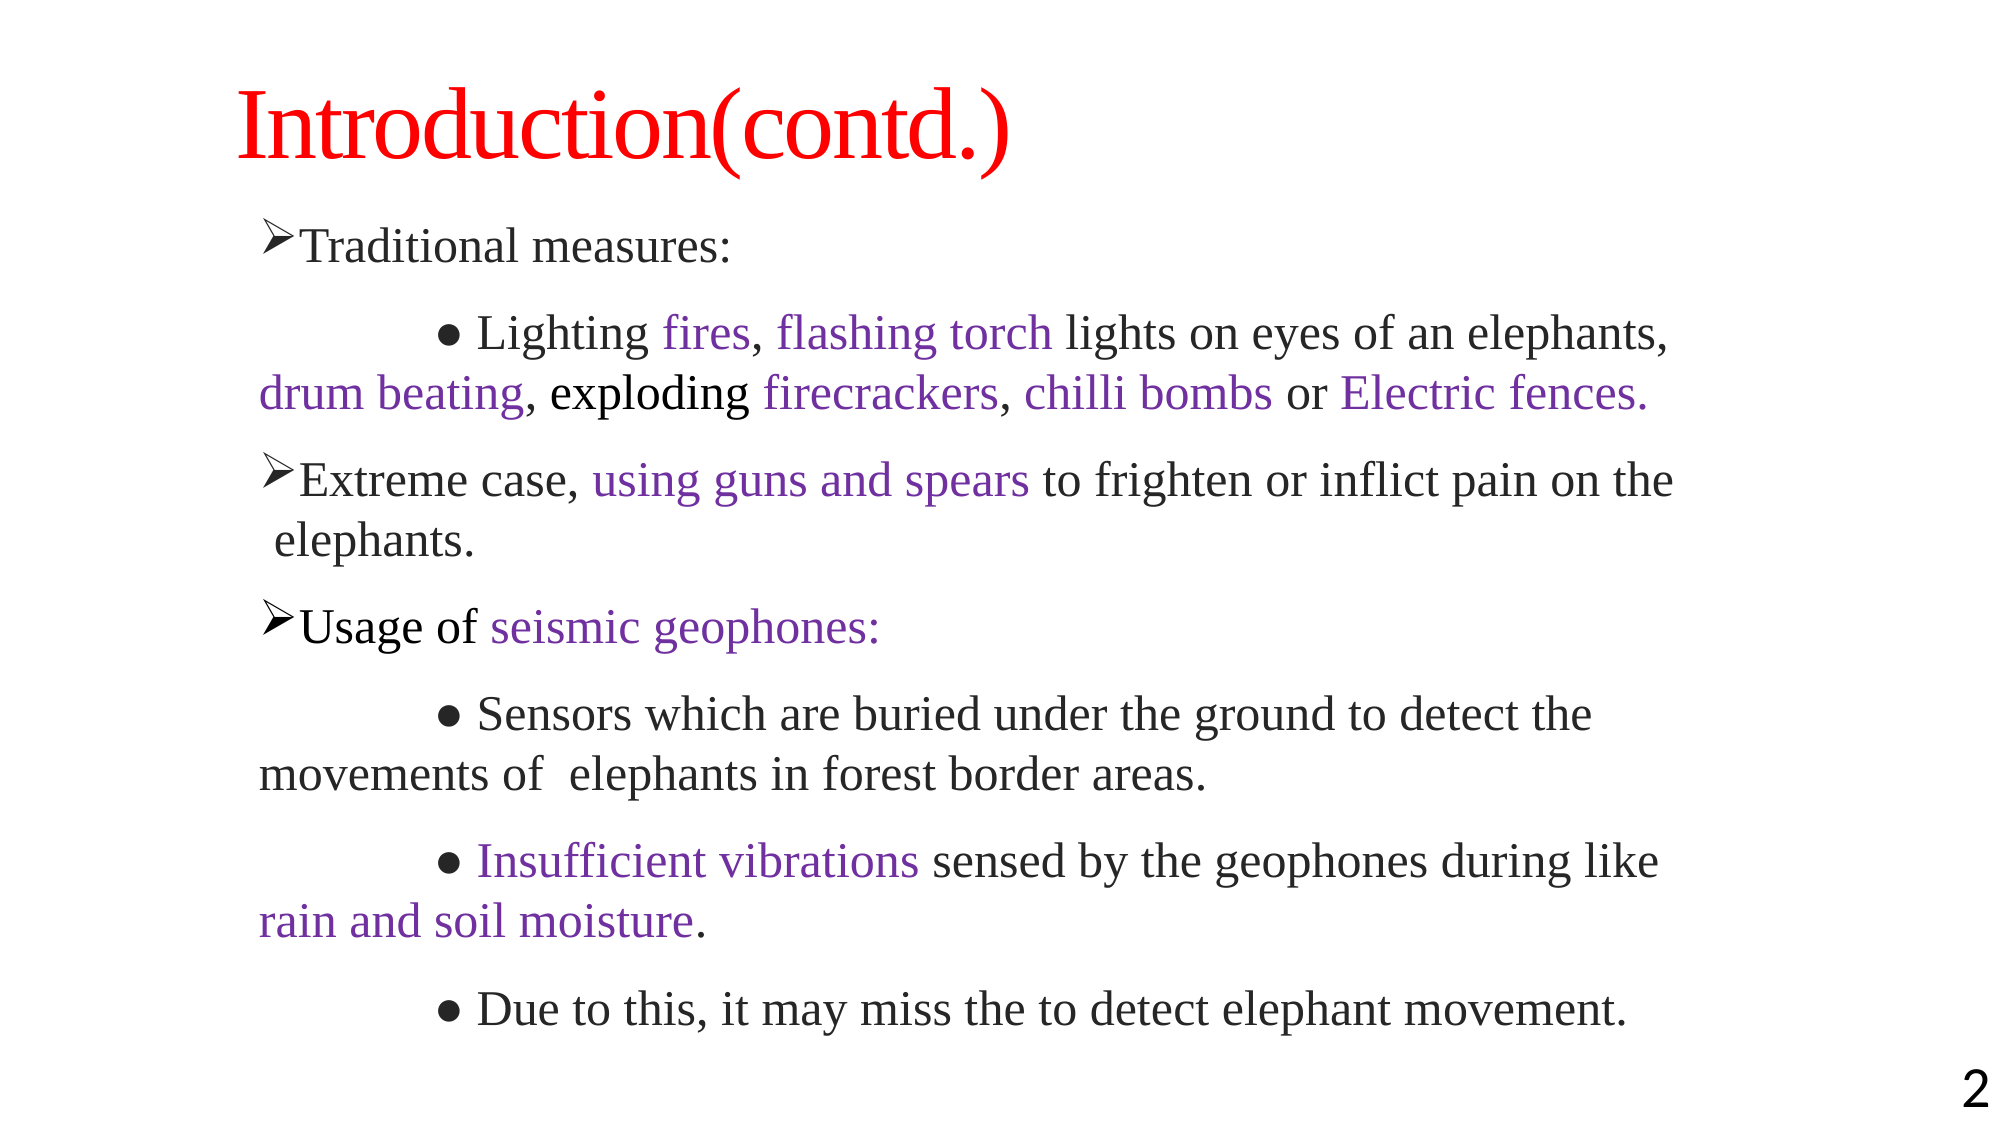

# Introduction(contd.)
Traditional measures:
	  ● Lighting fires, flashing torch lights on eyes of an elephants, drum beating, exploding firecrackers, chilli bombs or Electric fences.
Extreme case, using guns and spears to frighten or inflict pain on the elephants.
Usage of seismic geophones:
	  ● Sensors which are buried under the ground to detect the movements of  elephants in forest border areas.
	  ● Insufficient vibrations sensed by the geophones during like rain and soil moisture.
	  ● Due to this, it may miss the to detect elephant movement.

2